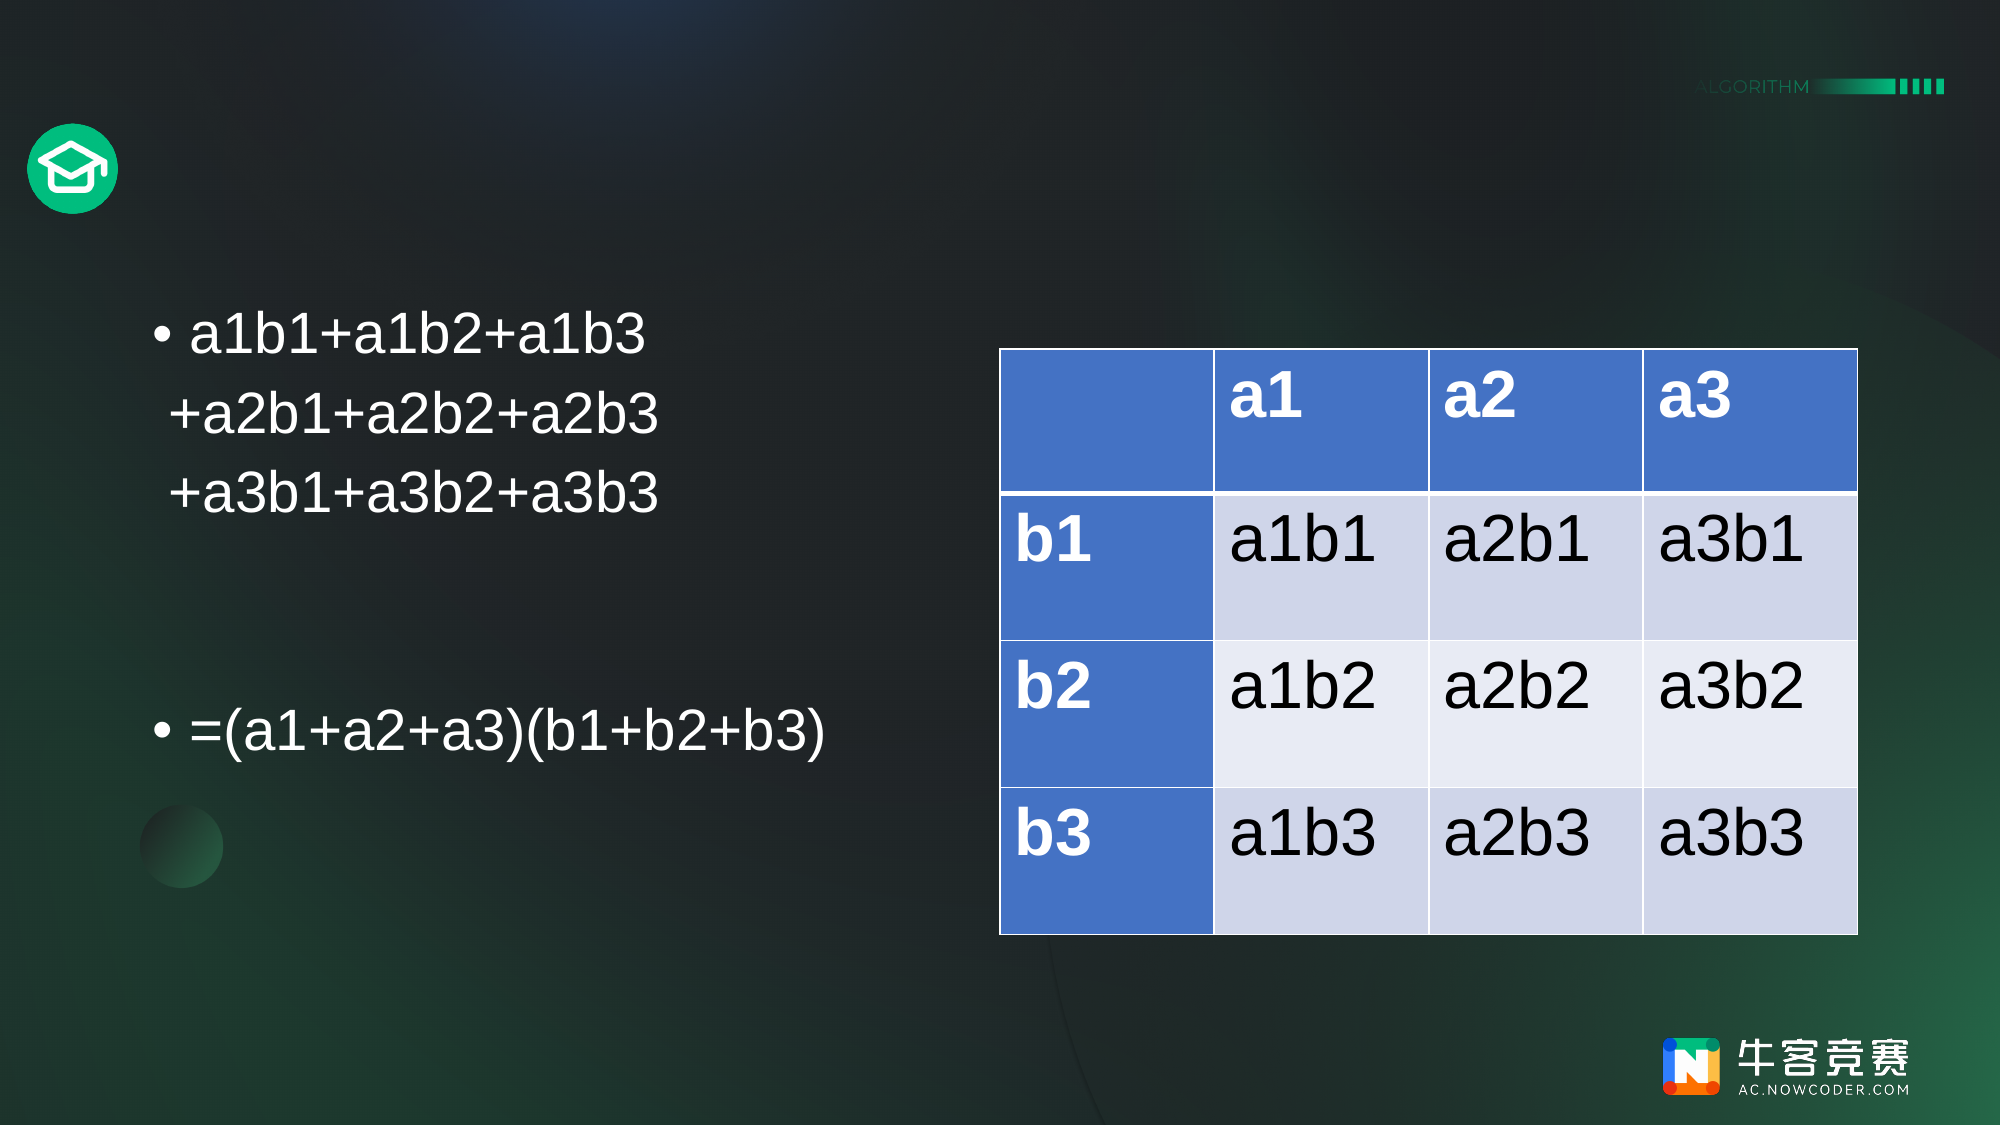

#
a1b1+a1b2+a1b3
 +a2b1+a2b2+a2b3
 +a3b1+a3b2+a3b3

=(a1+a2+a3)(b1+b2+b3)
|  | a1 | a2 | a3 |
| --- | --- | --- | --- |
| b1 | a1b1 | a2b1 | a3b1 |
| b2 | a1b2 | a2b2 | a3b2 |
| b3 | a1b3 | a2b3 | a3b3 |